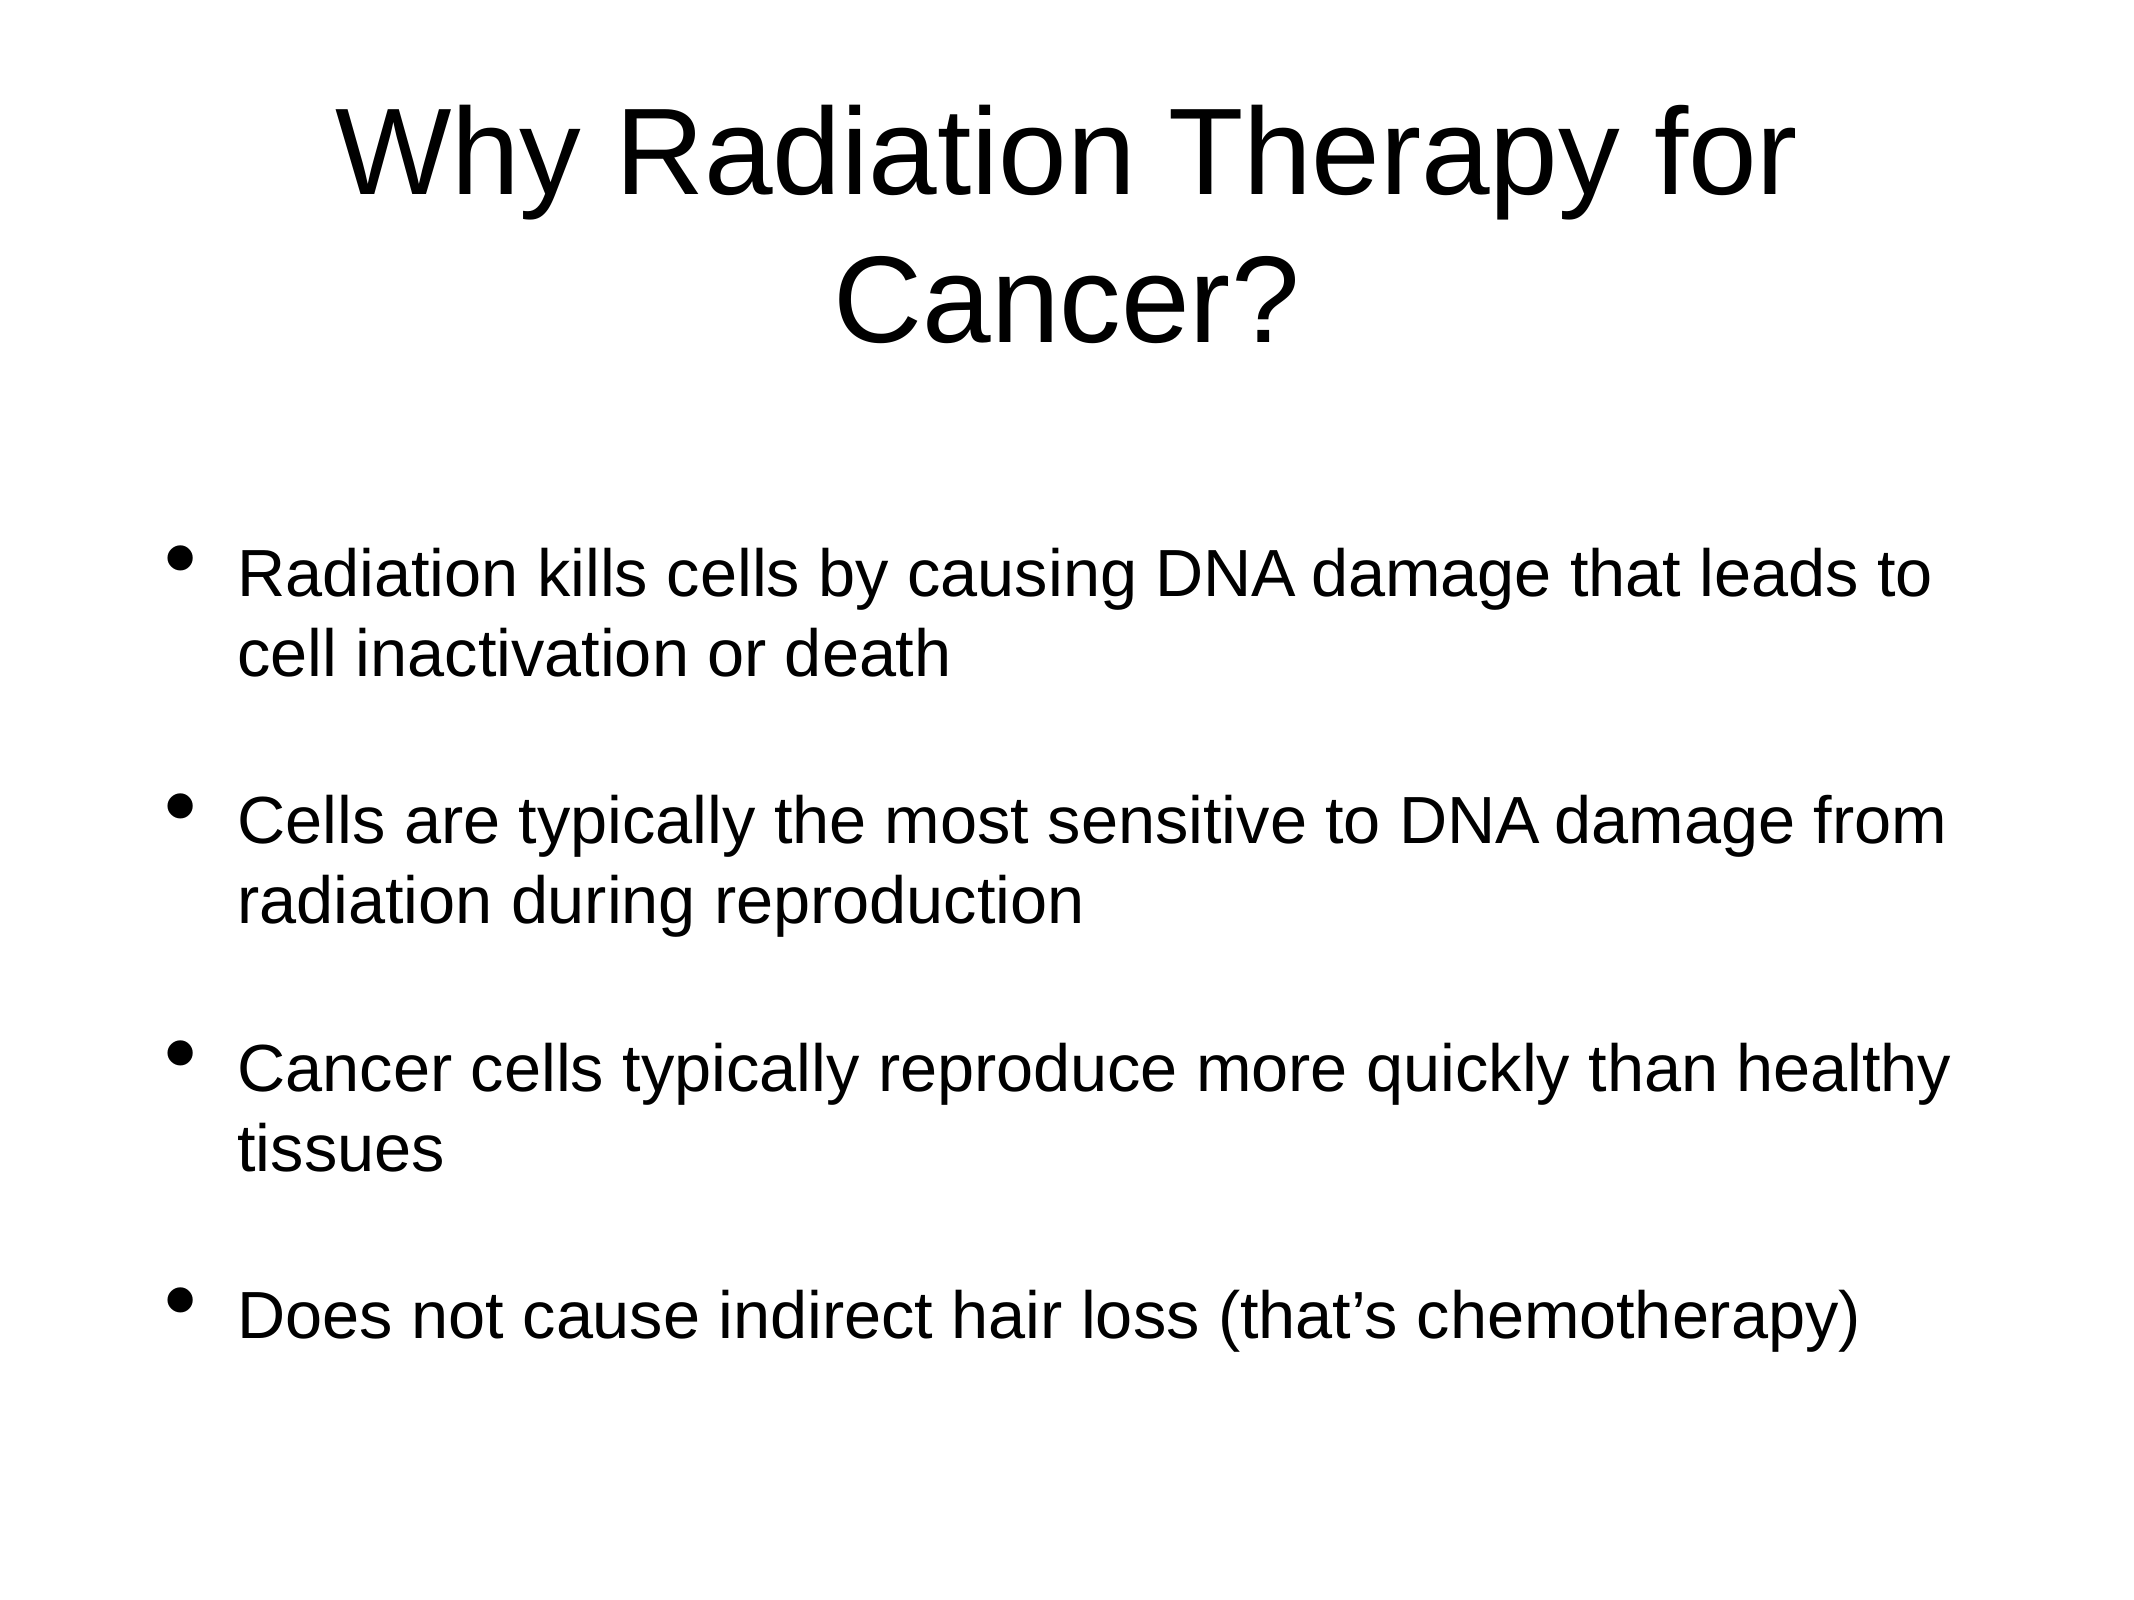

# Why Radiation Therapy for Cancer?
Radiation kills cells by causing DNA damage that leads to cell inactivation or death
Cells are typically the most sensitive to DNA damage from radiation during reproduction
Cancer cells typically reproduce more quickly than healthy tissues
Does not cause indirect hair loss (that’s chemotherapy)